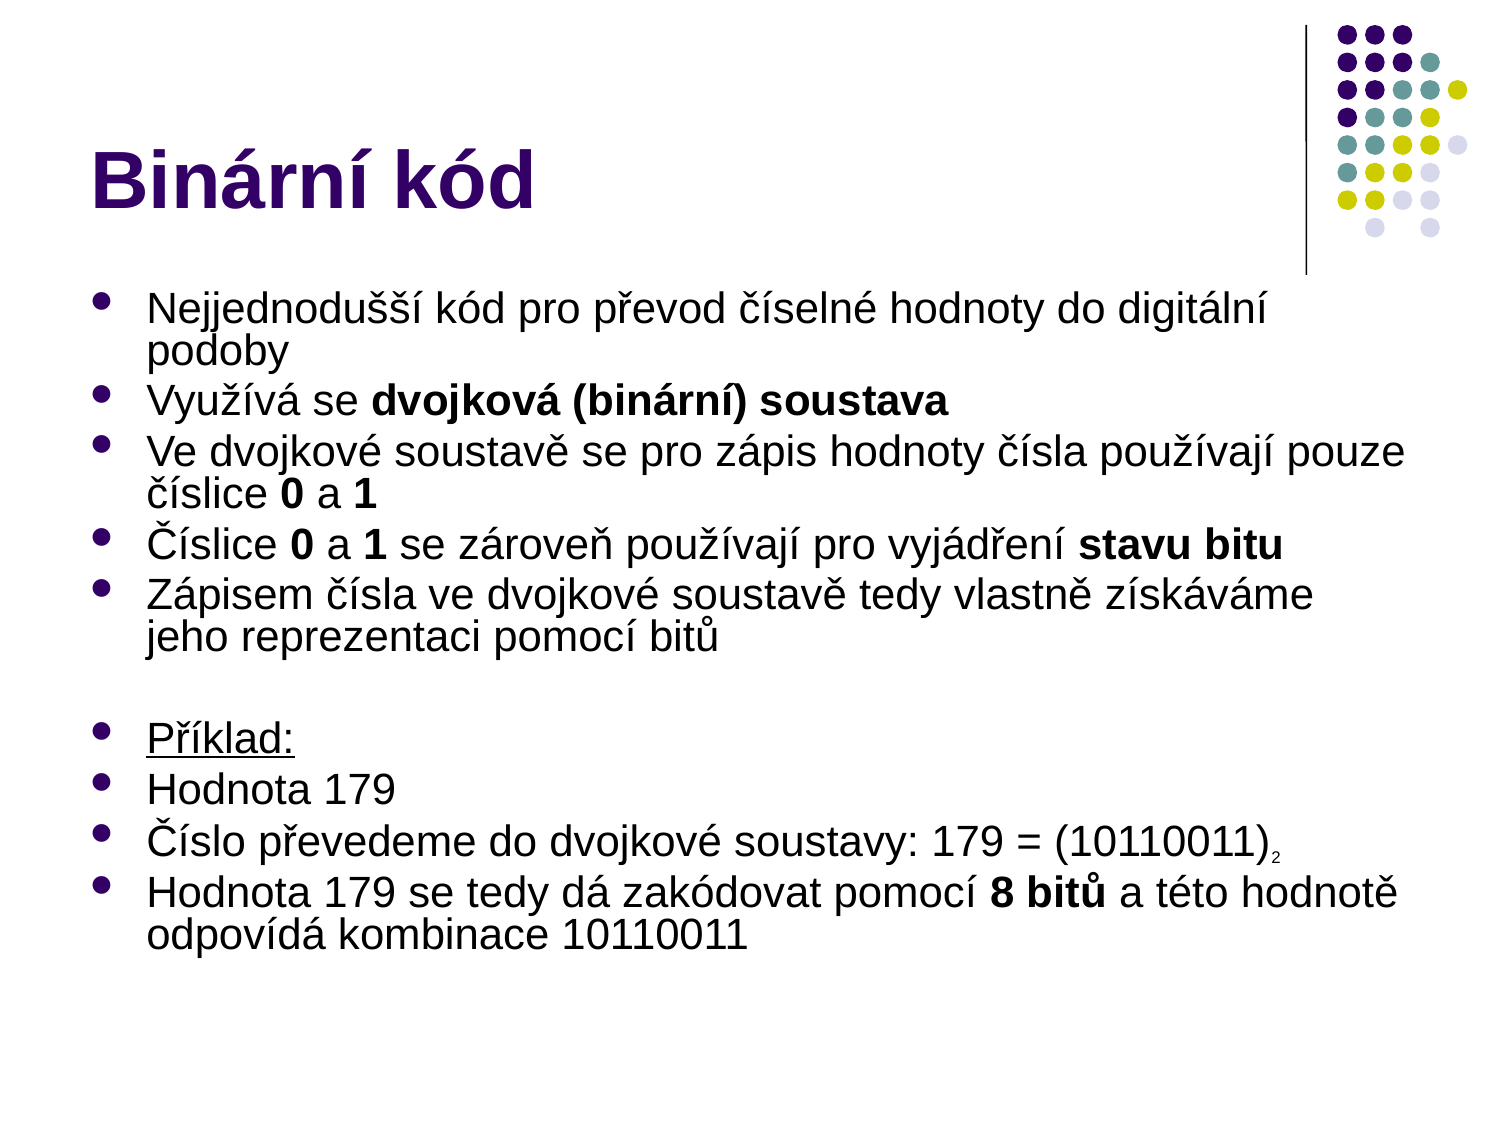

# Binární kód
Nejjednodušší kód pro převod číselné hodnoty do digitální podoby
Využívá se dvojková (binární) soustava
Ve dvojkové soustavě se pro zápis hodnoty čísla používají pouze číslice 0 a 1
Číslice 0 a 1 se zároveň používají pro vyjádření stavu bitu
Zápisem čísla ve dvojkové soustavě tedy vlastně získáváme jeho reprezentaci pomocí bitů

Příklad:
Hodnota 179
Číslo převedeme do dvojkové soustavy: 179 = (10110011)2
Hodnota 179 se tedy dá zakódovat pomocí 8 bitů a této hodnotě odpovídá kombinace 10110011